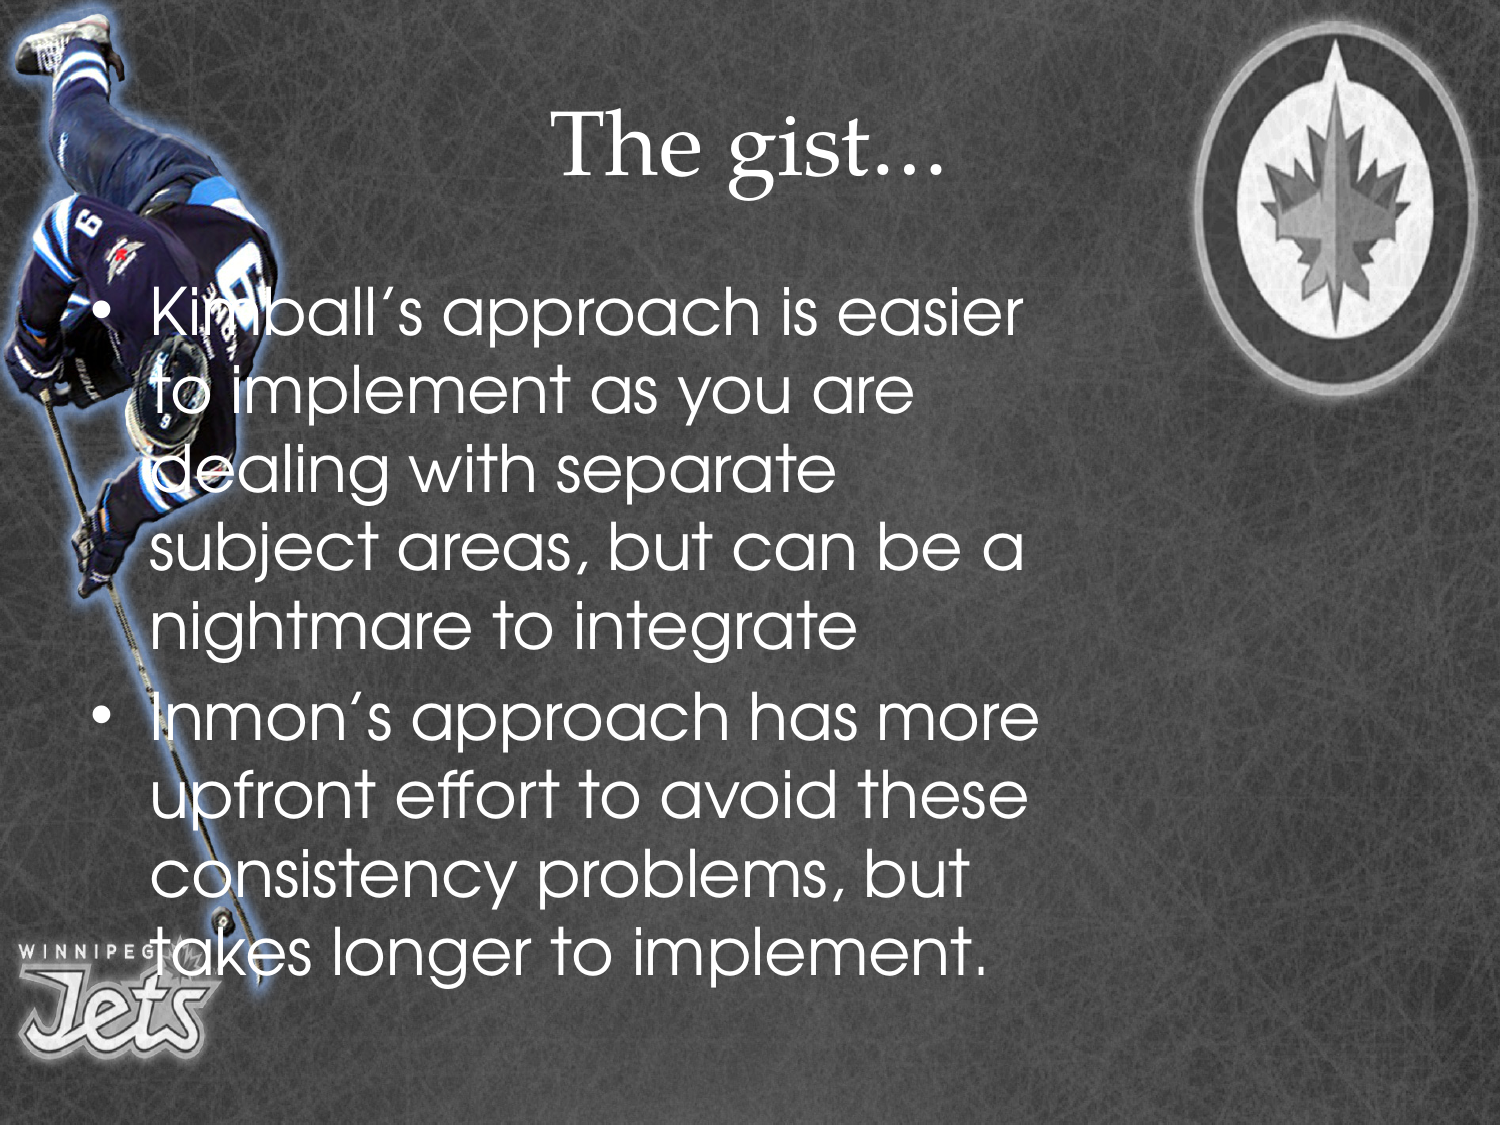

# The gist…
Kimball’s approach is easier to implement as you are dealing with separate subject areas, but can be a nightmare to integrate
Inmon’s approach has more upfront effort to avoid these consistency problems, but takes longer to implement.